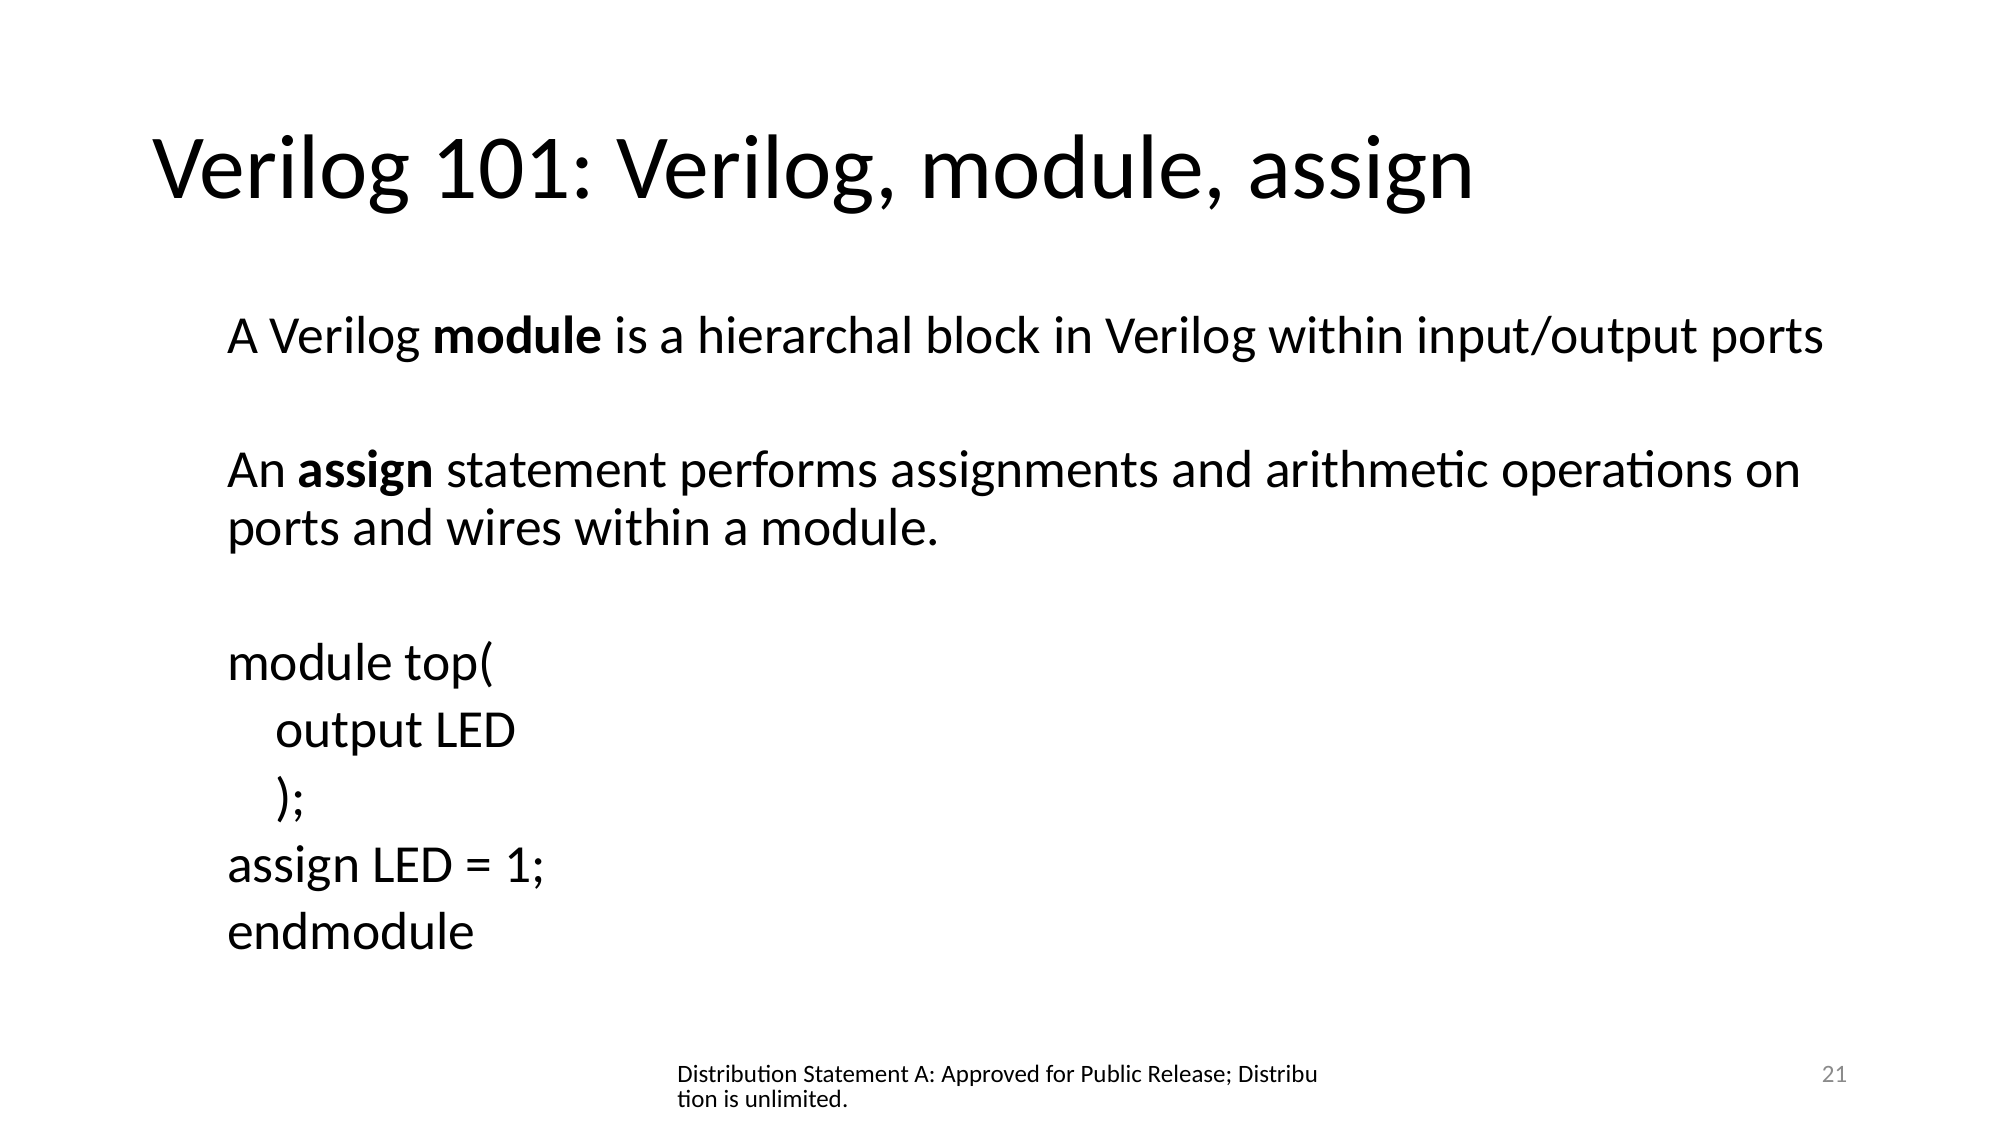

# Verilog 101: Verilog, module, assign
A Verilog module is a hierarchal block in Verilog within input/output ports

An assign statement performs assignments and arithmetic operations on ports and wires within a module.

module top(
    output LED
    );
assign LED = 1;
endmodule

Distribution Statement A: Approved for Public Release; Distribution is unlimited.
21